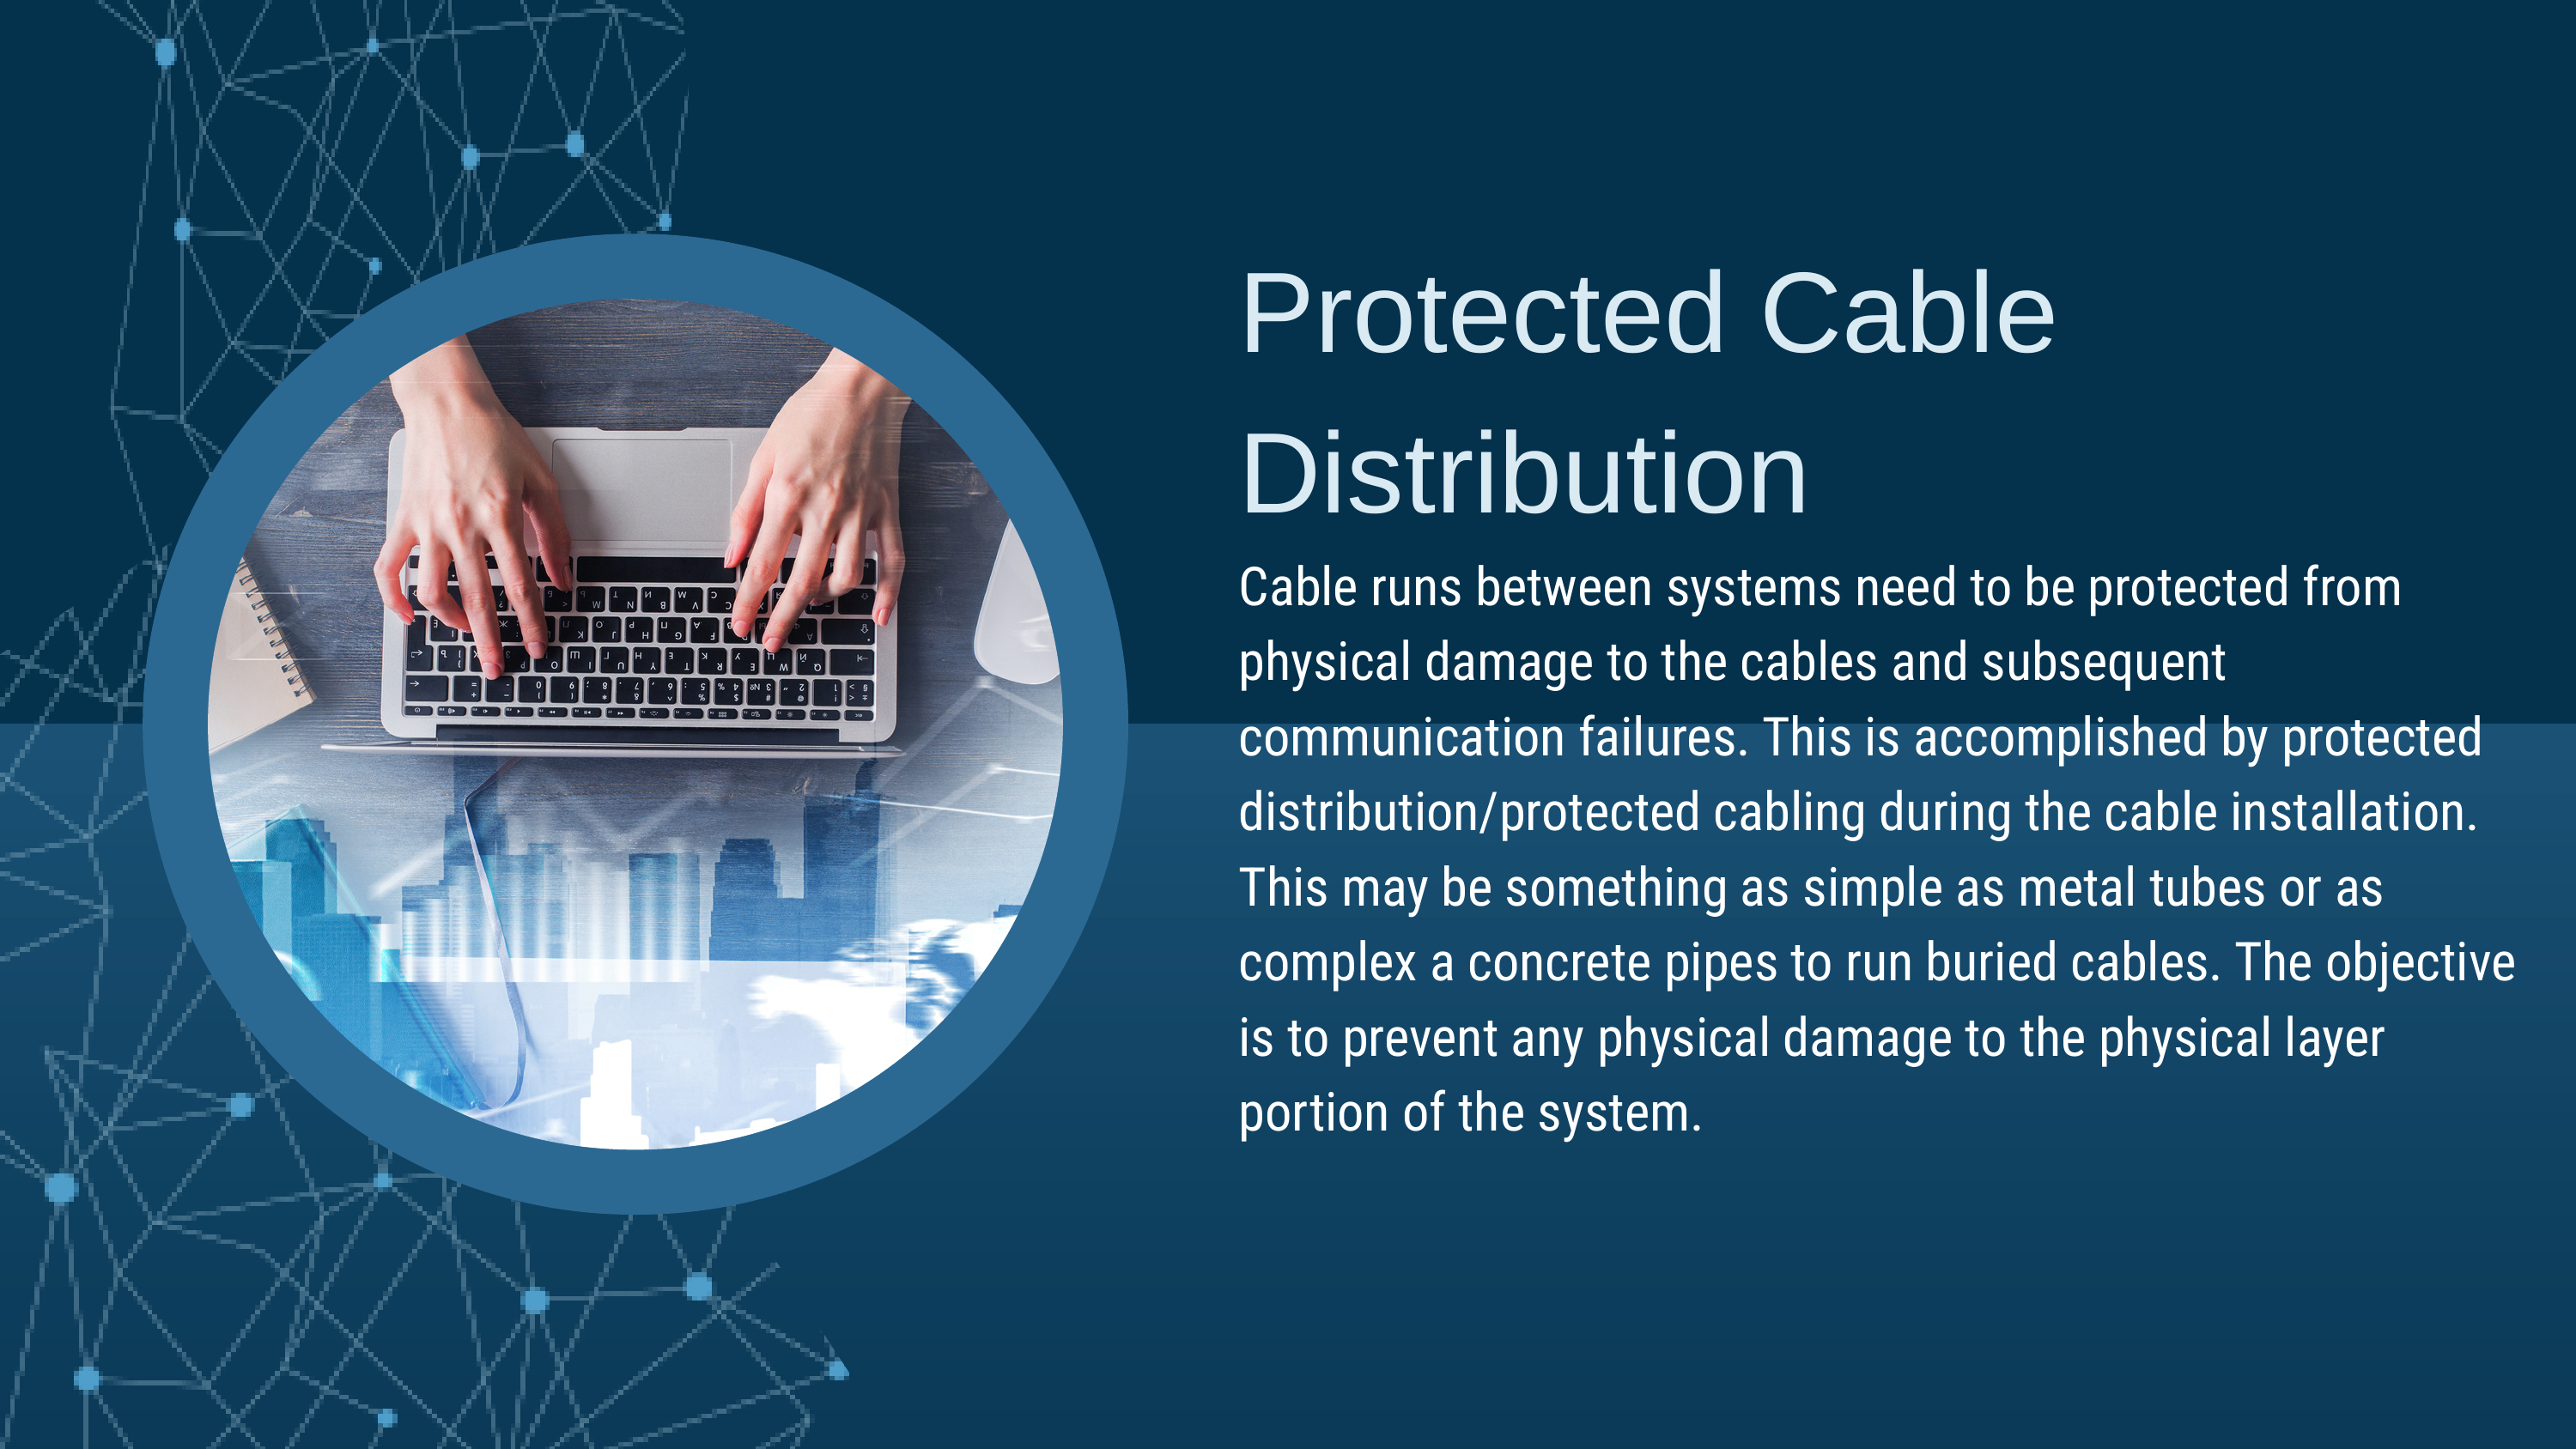

Protected Cable Distribution

Cable runs between systems need to be protected from physical damage to the cables and subsequent communication failures. This is accomplished by protected distribution/protected cabling during the cable installation. This may be something as simple as metal tubes or as complex a concrete pipes to run buried cables. The objective is to prevent any physical damage to the physical layer portion of the system.